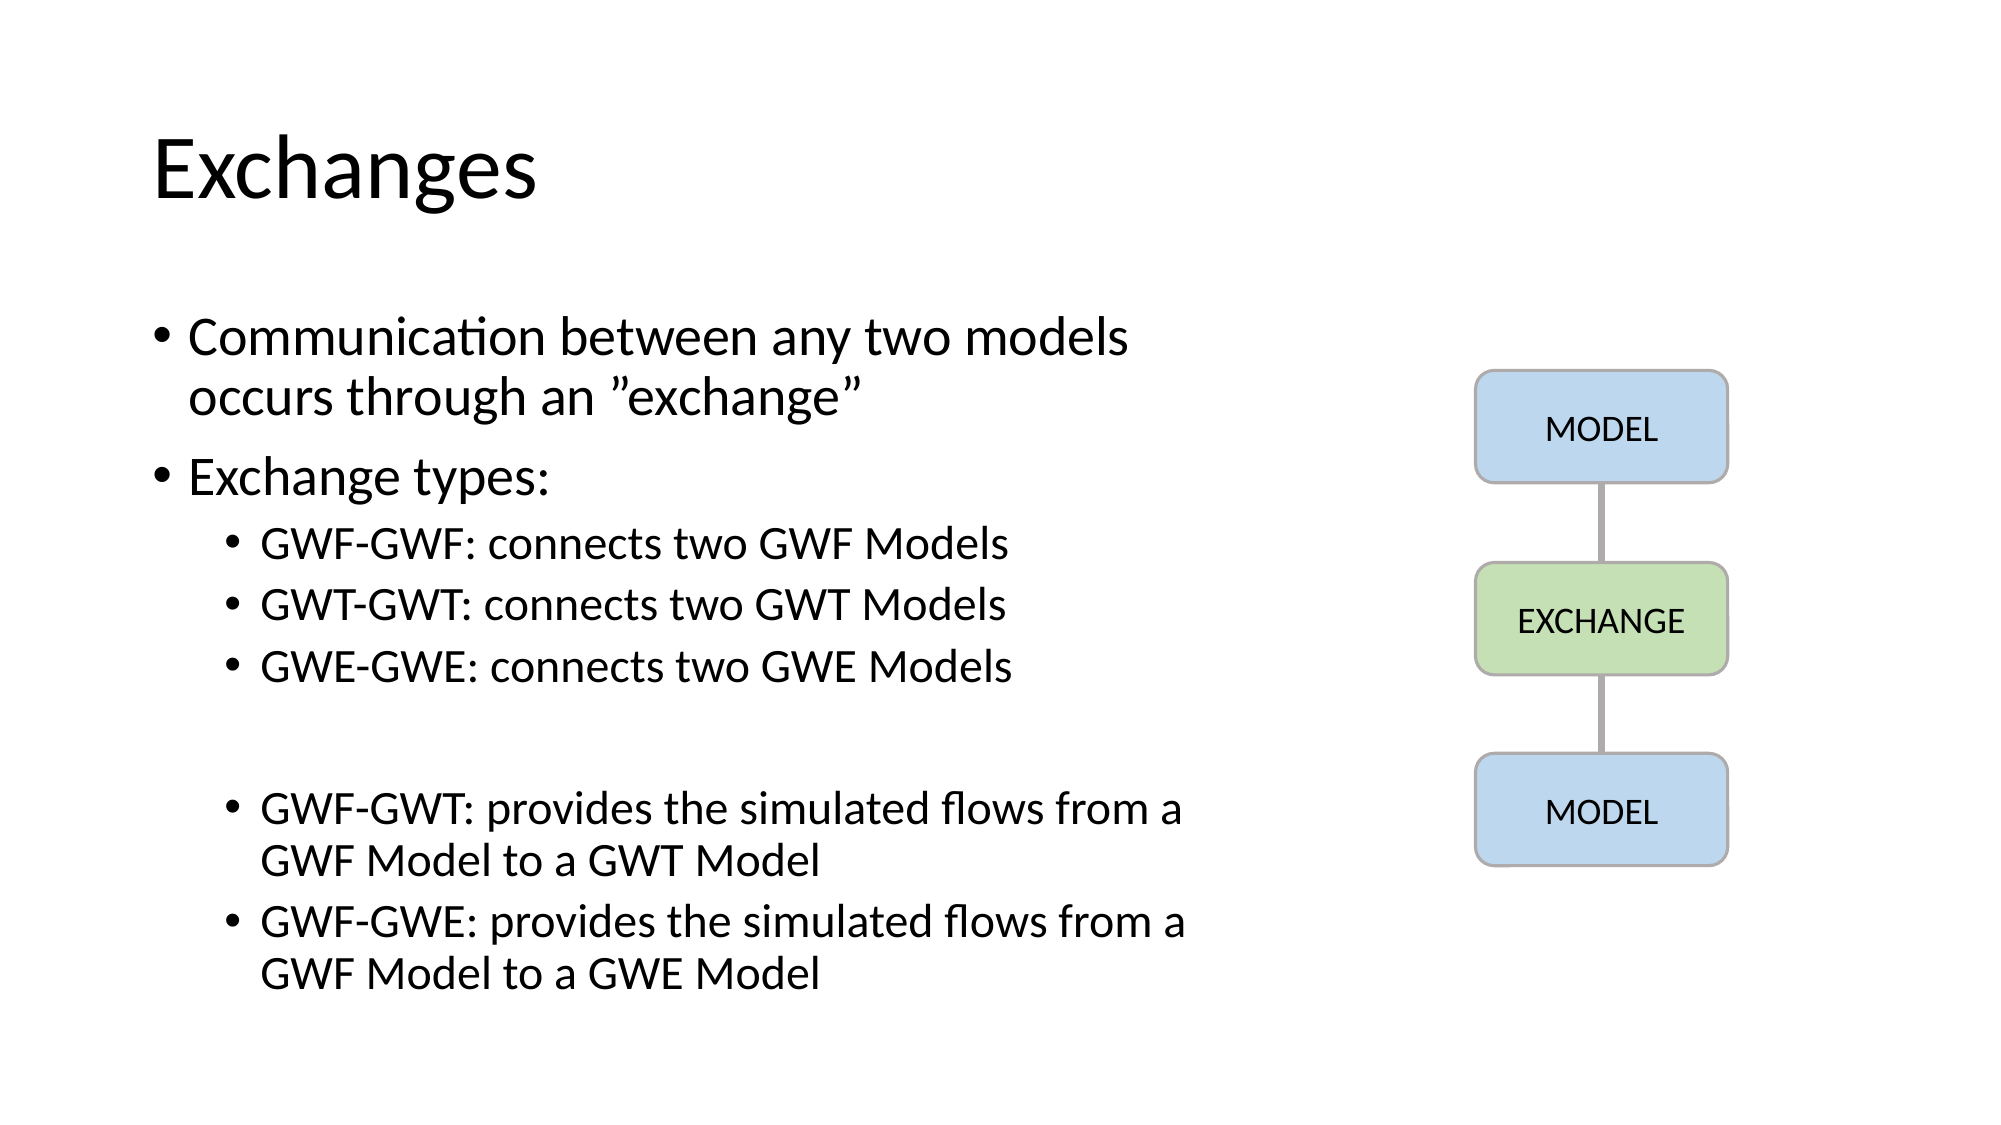

# Exchanges
Communication between any two models occurs through an ”exchange”
Exchange types:
GWF-GWF: connects two GWF Models
GWT-GWT: connects two GWT Models
GWE-GWE: connects two GWE Models

GWF-GWT: provides the simulated flows from a GWF Model to a GWT Model
GWF-GWE: provides the simulated flows from a GWF Model to a GWE Model

MODEL
EXCHANGE
MODEL